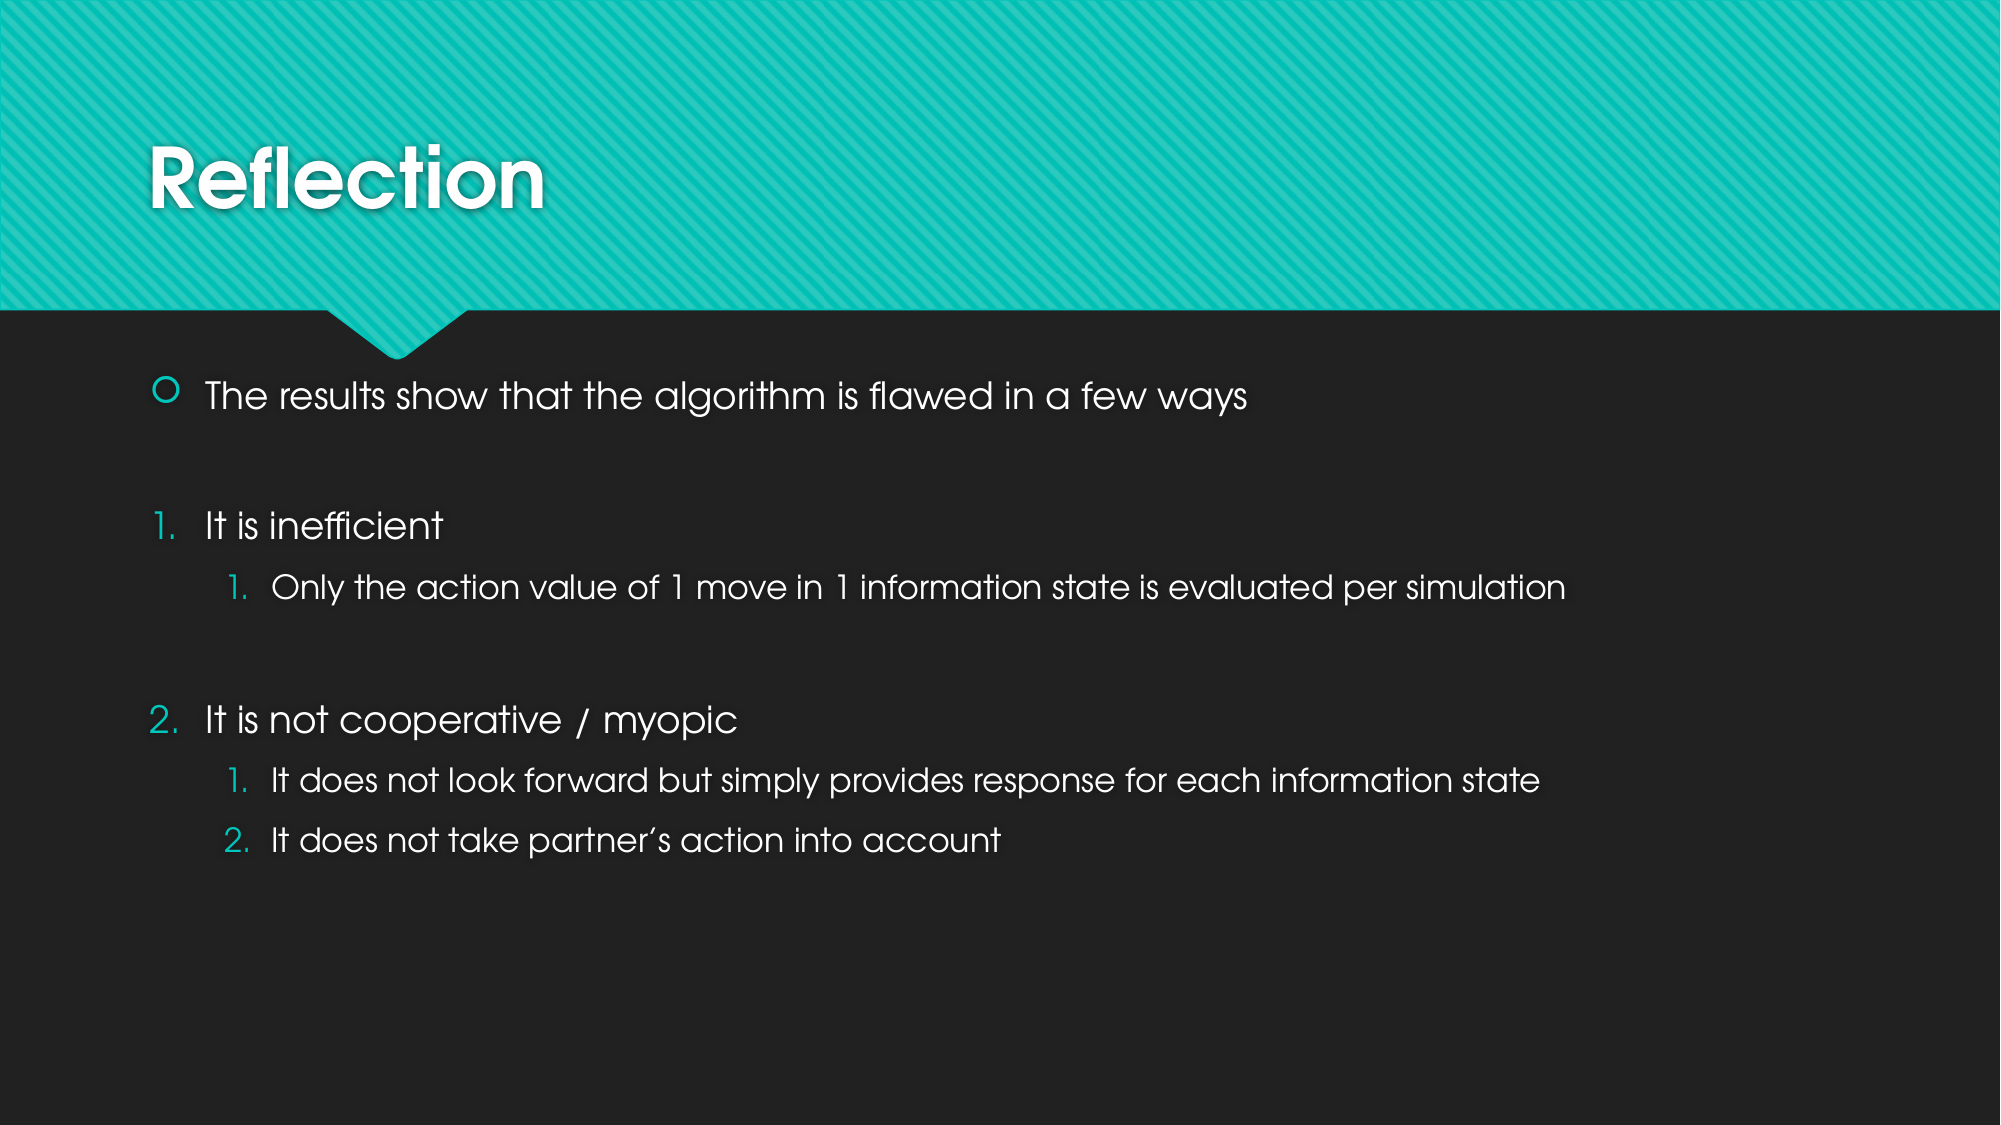

# Reflection
The results show that the algorithm is flawed in a few ways

It is inefficient
Only the action value of 1 move in 1 information state is evaluated per simulation

It is not cooperative / myopic
It does not look forward but simply provides response for each information state
It does not take partner’s action into account